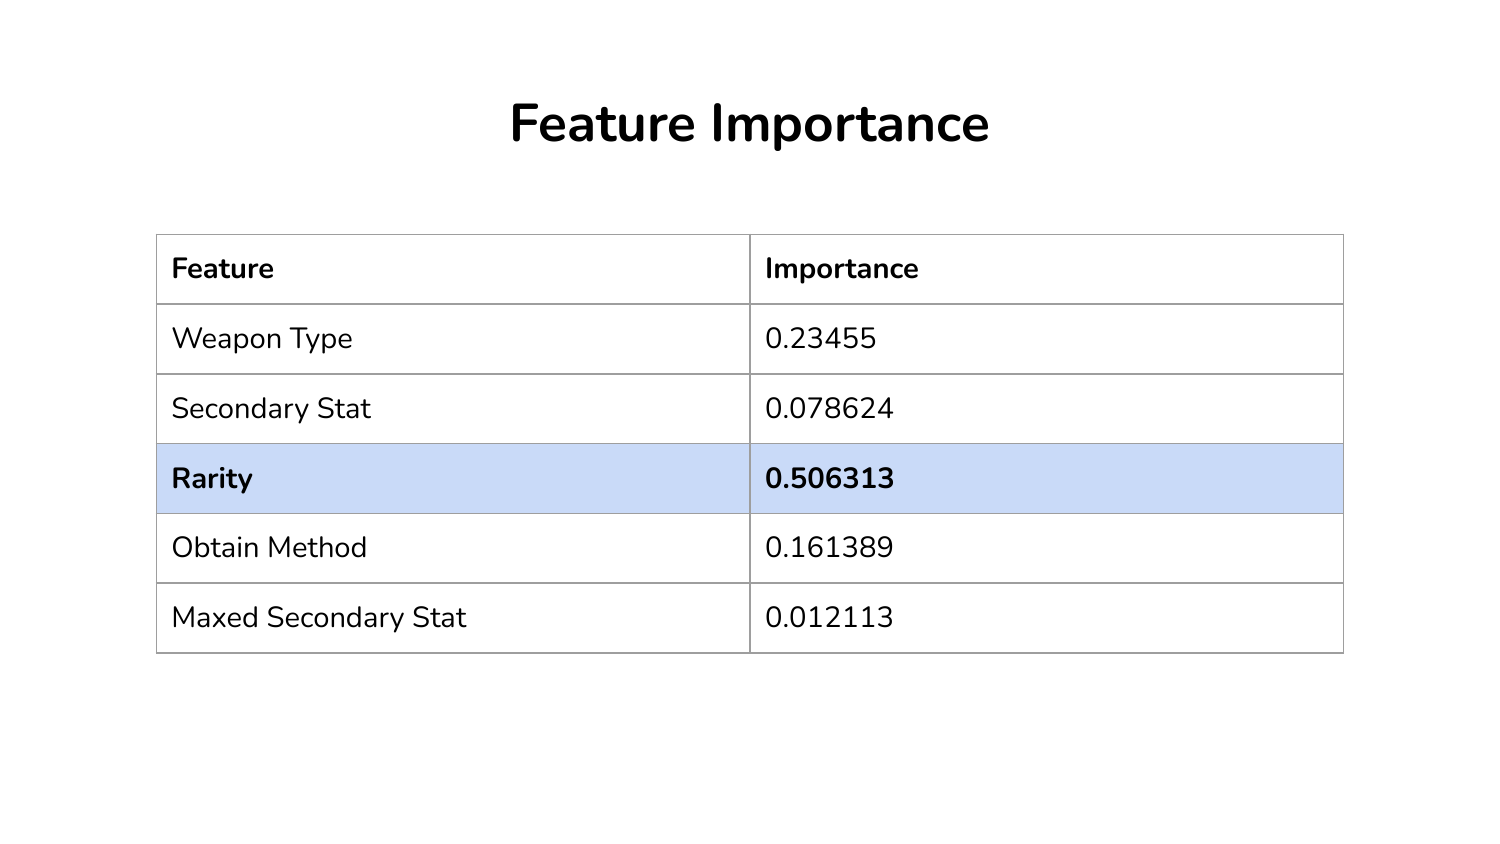

# Feature Importance
| Feature | Importance |
| --- | --- |
| Weapon Type | 0.23455 |
| Secondary Stat | 0.078624 |
| Rarity | 0.506313 |
| Obtain Method | 0.161389 |
| Maxed Secondary Stat | 0.012113 |